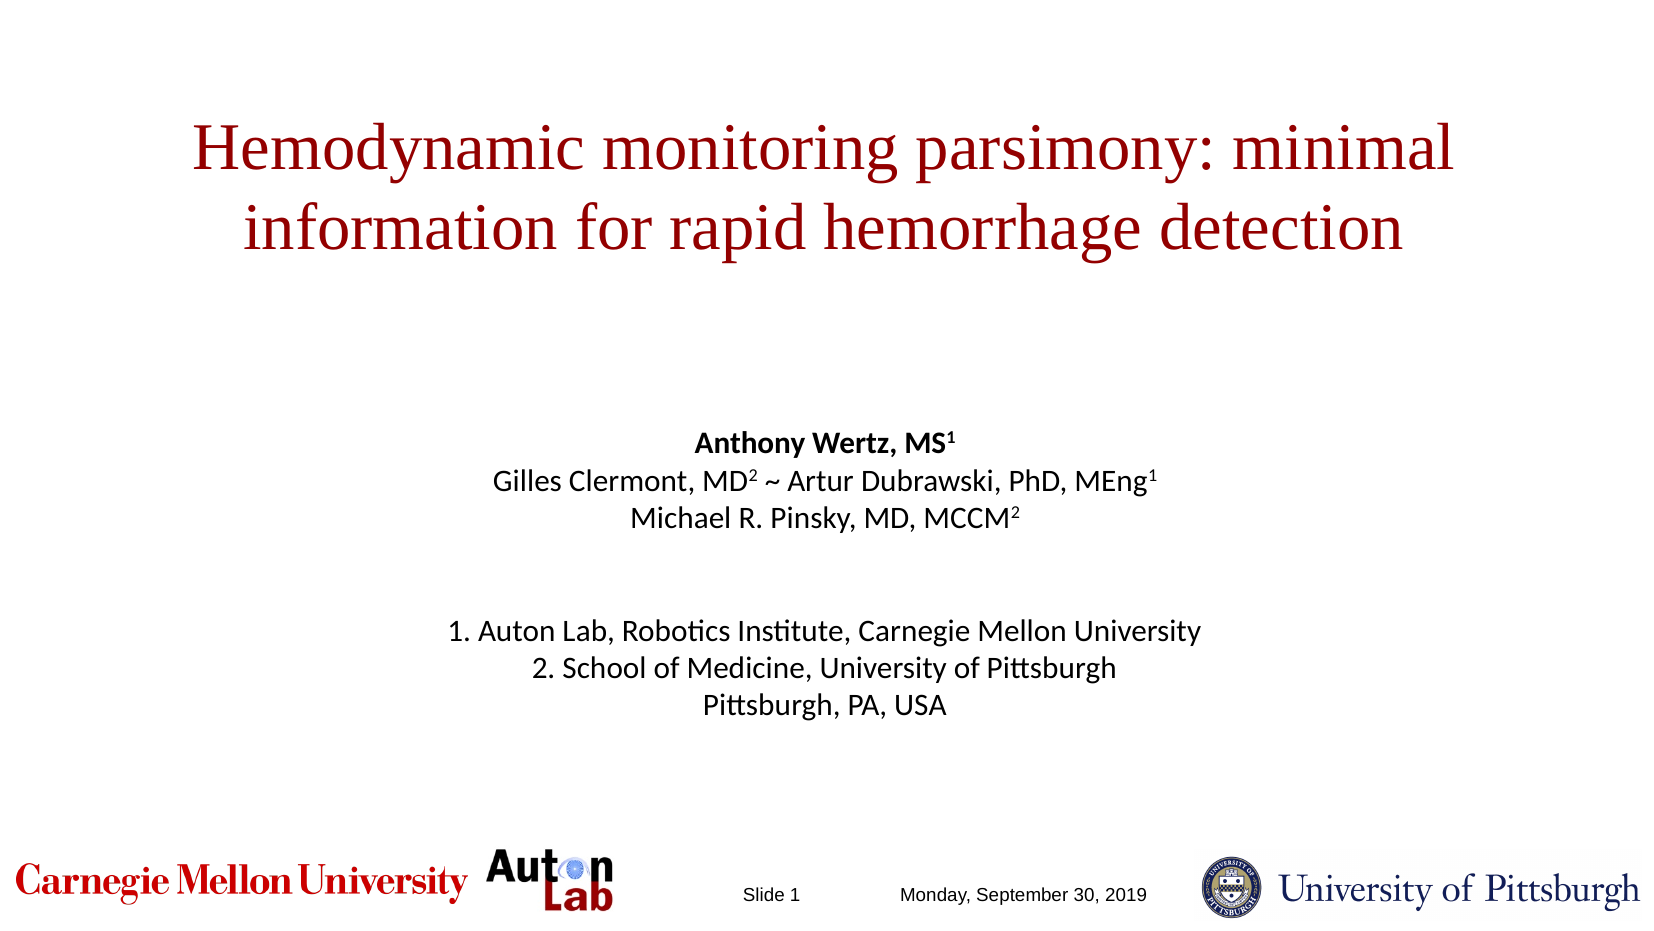

Hemodynamic monitoring parsimony: minimal information for rapid hemorrhage detection

Anthony Wertz, MS1
Gilles Clermont, MD2 ~ Artur Dubrawski, PhD, MEng1
Michael R. Pinsky, MD, MCCM2

1. Auton Lab, Robotics Institute, Carnegie Mellon University
2. School of Medicine, University of Pittsburgh
Pittsburgh, PA, USA